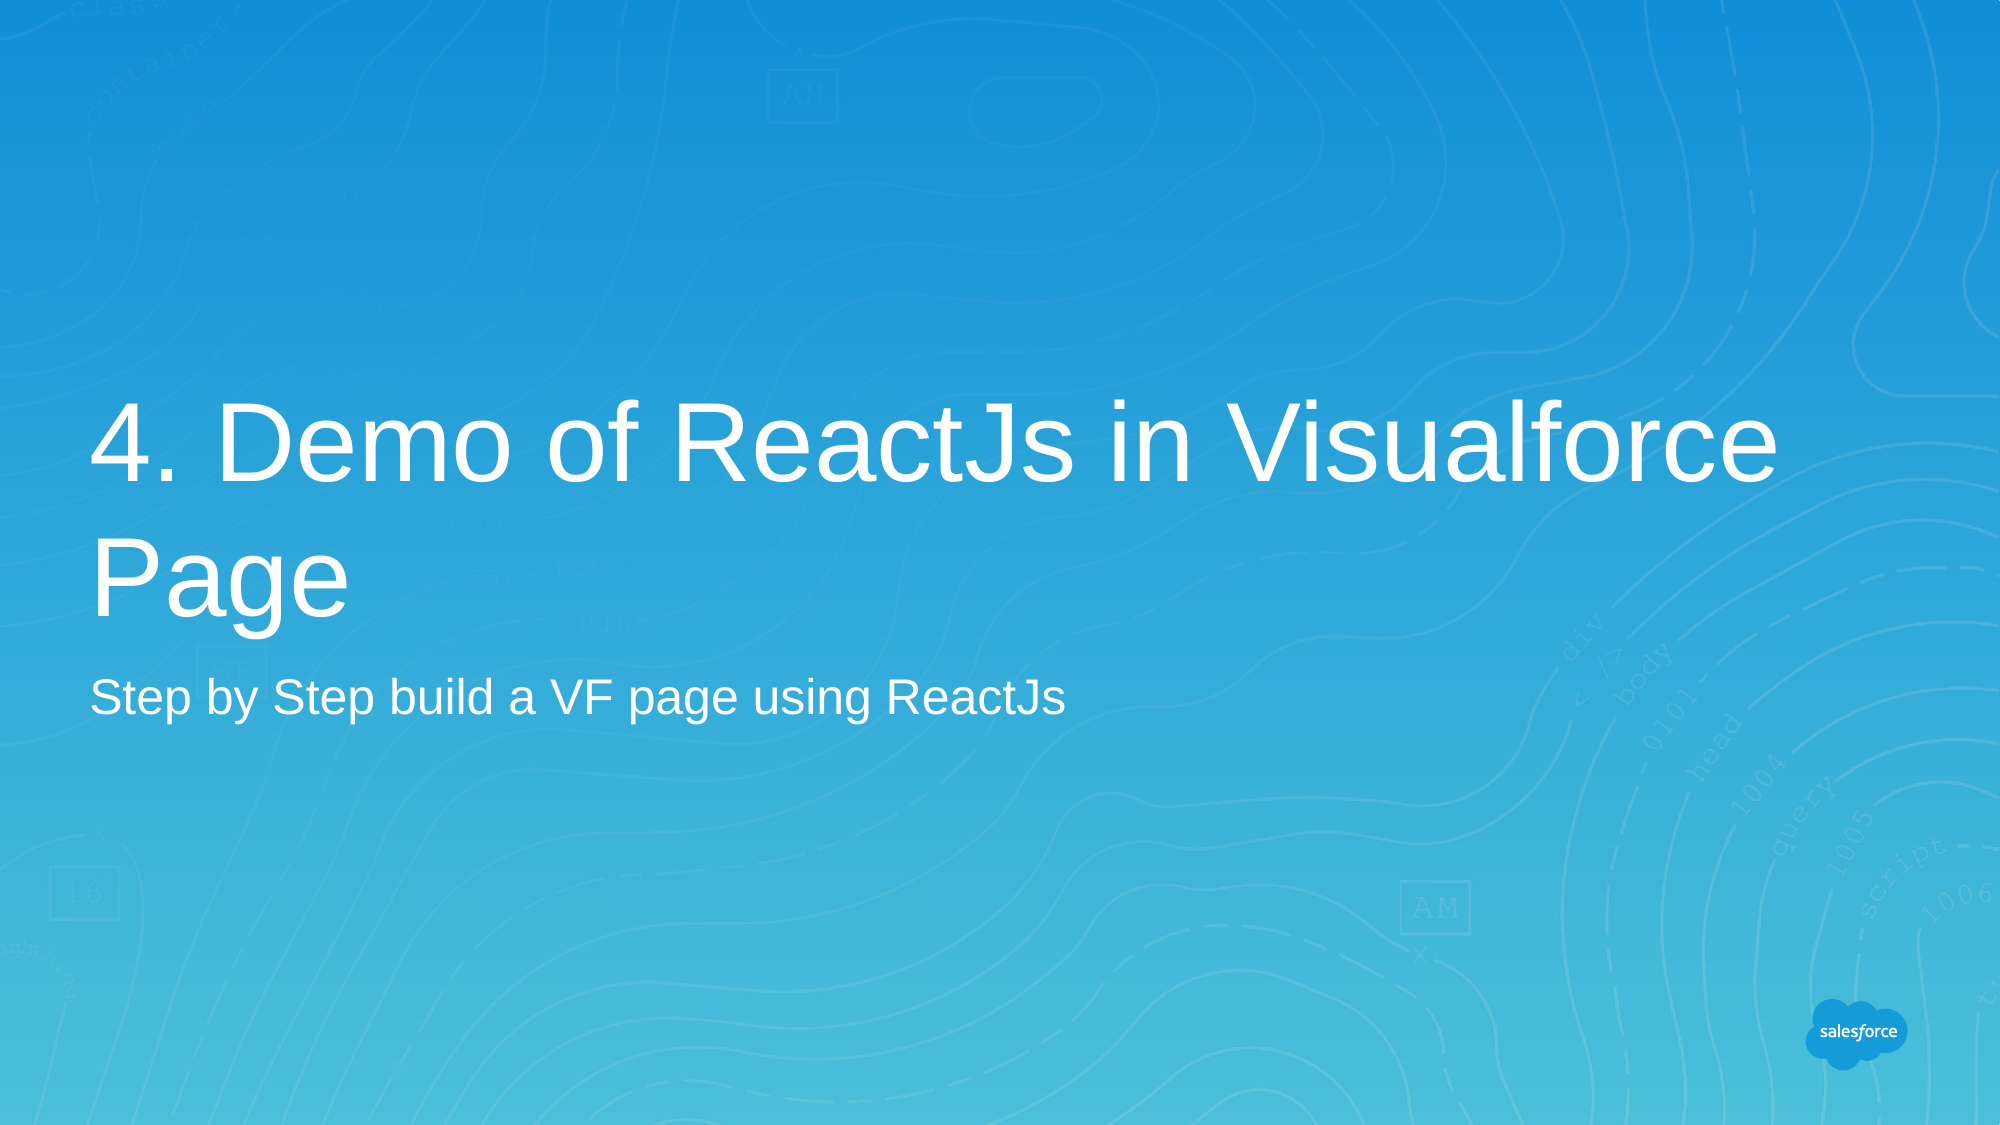

# 4. Demo of ReactJs in Visualforce Page
Step by Step build a VF page using ReactJs